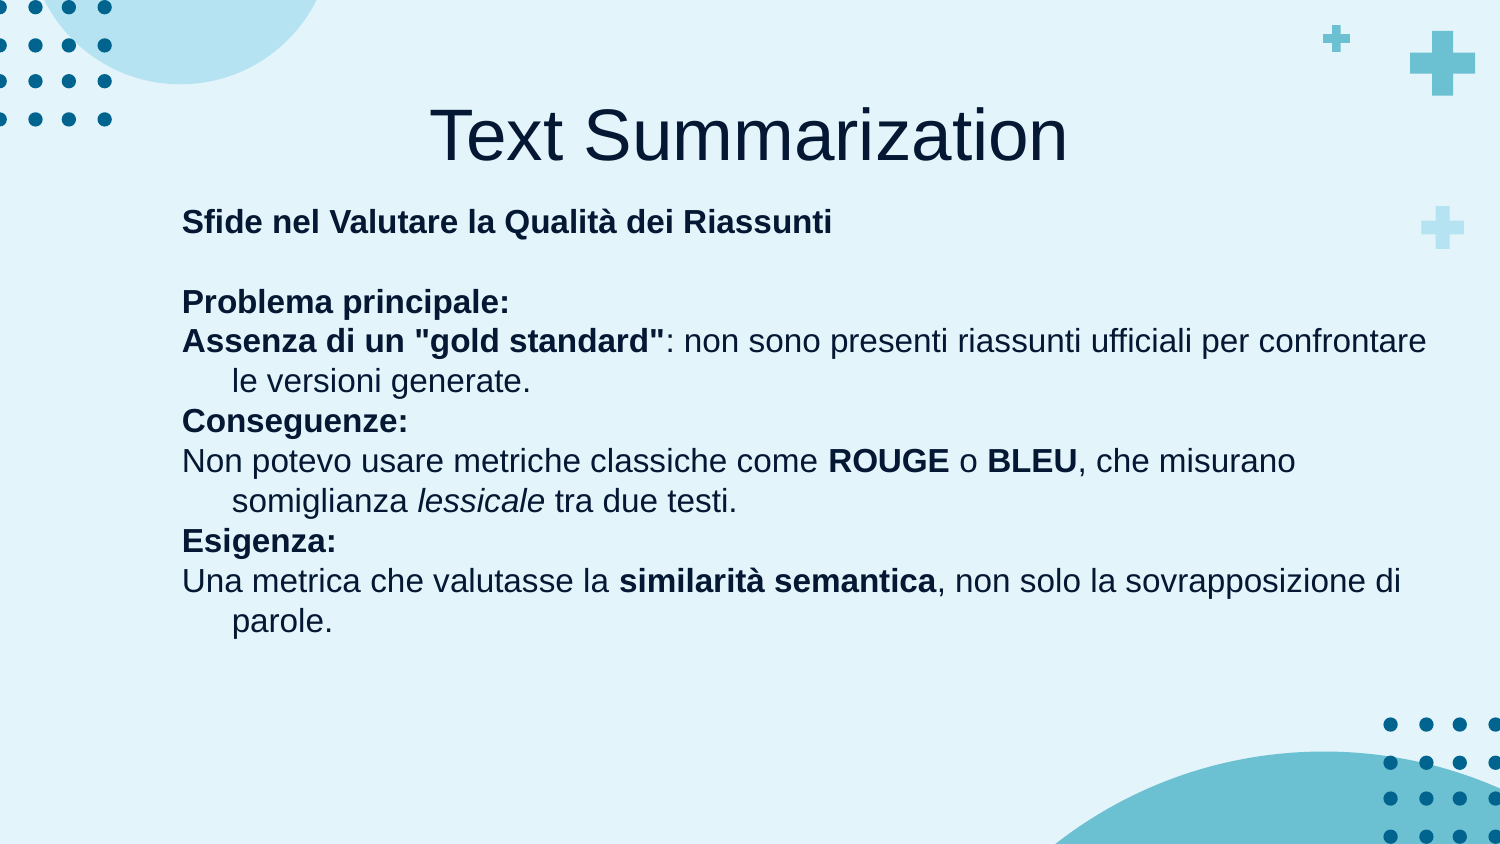

# Text Summarization
Sfide nel Valutare la Qualità dei Riassunti

Problema principale:
Assenza di un "gold standard": non sono presenti riassunti ufficiali per confrontare le versioni generate.
Conseguenze:
Non potevo usare metriche classiche come ROUGE o BLEU, che misurano somiglianza lessicale tra due testi.
Esigenza:
Una metrica che valutasse la similarità semantica, non solo la sovrapposizione di parole.